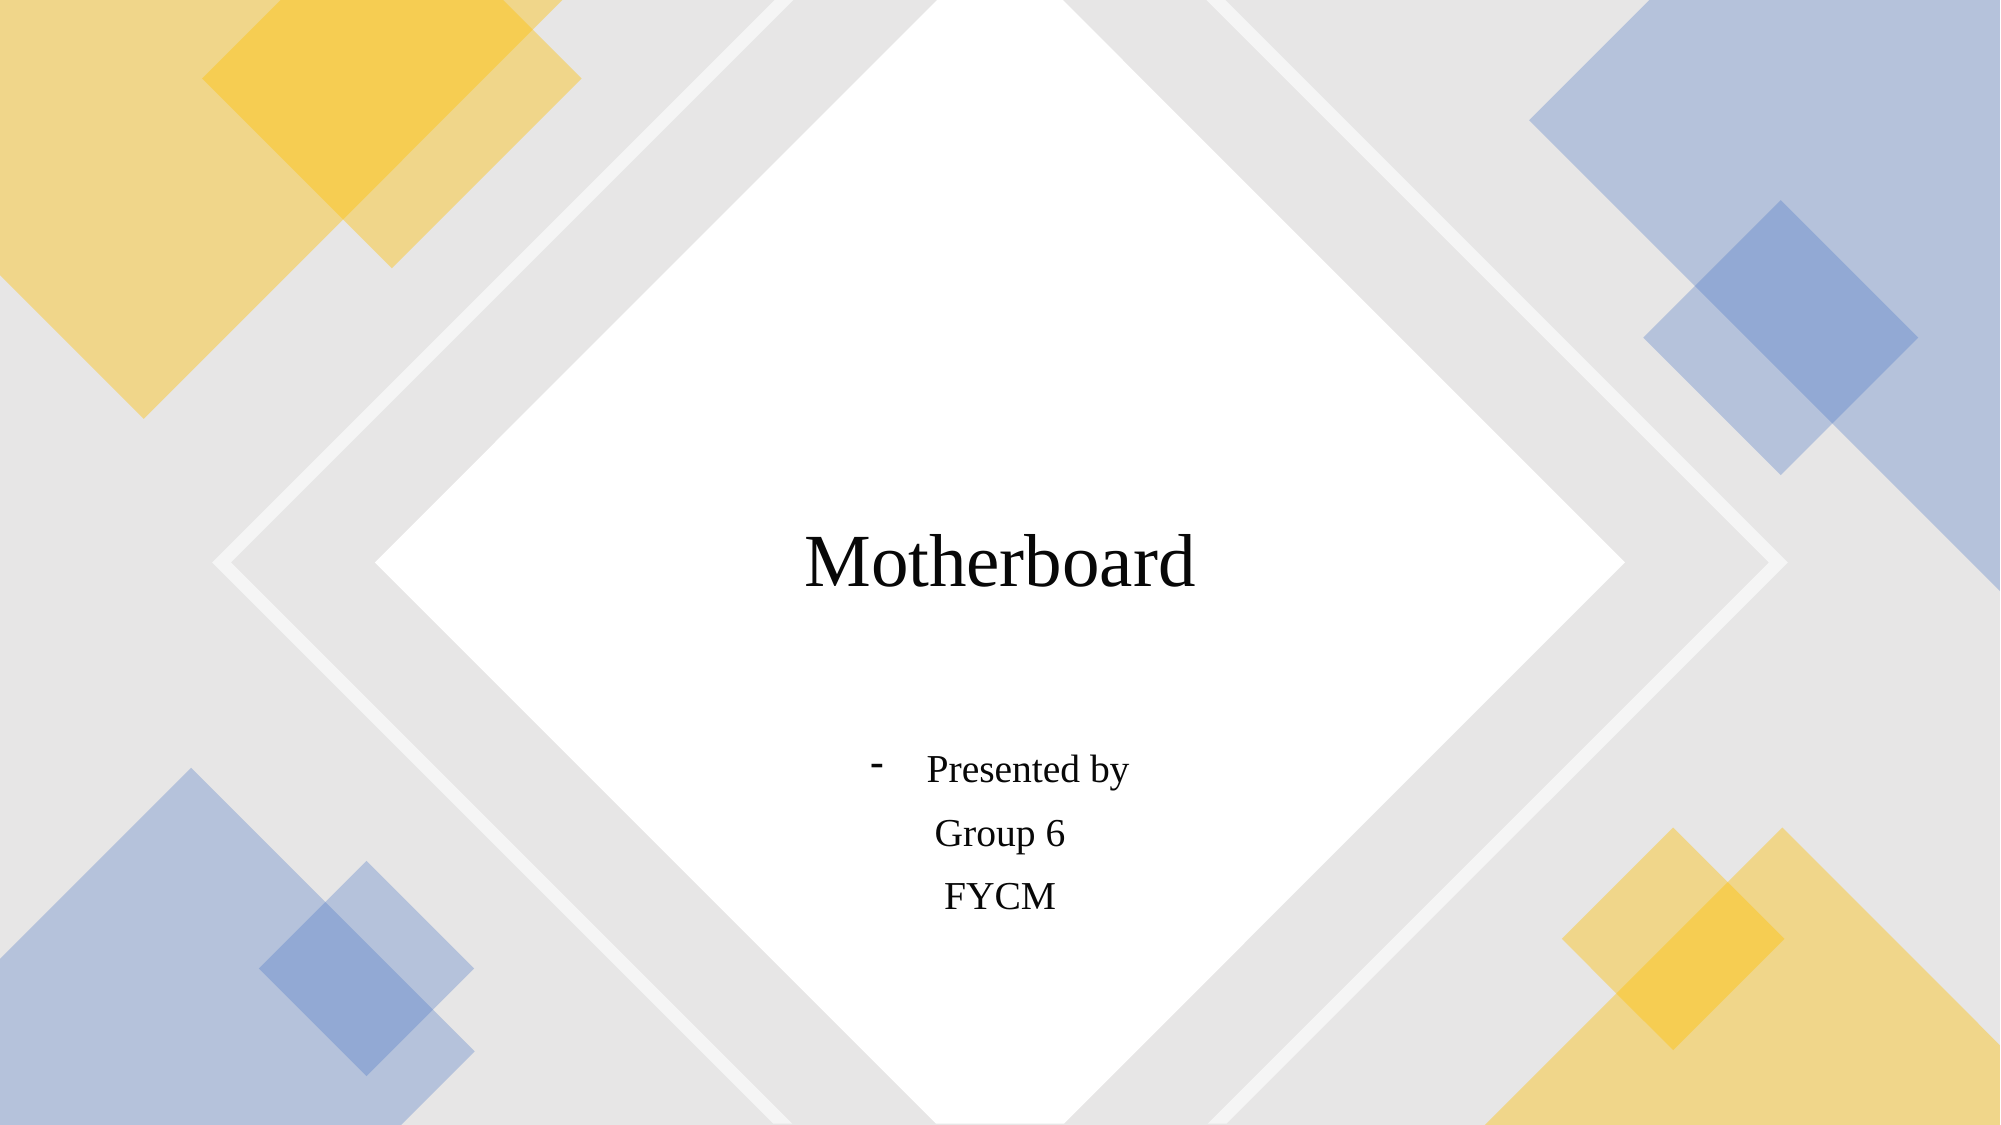

# Motherboard
Presented by
Group 6
FYCM